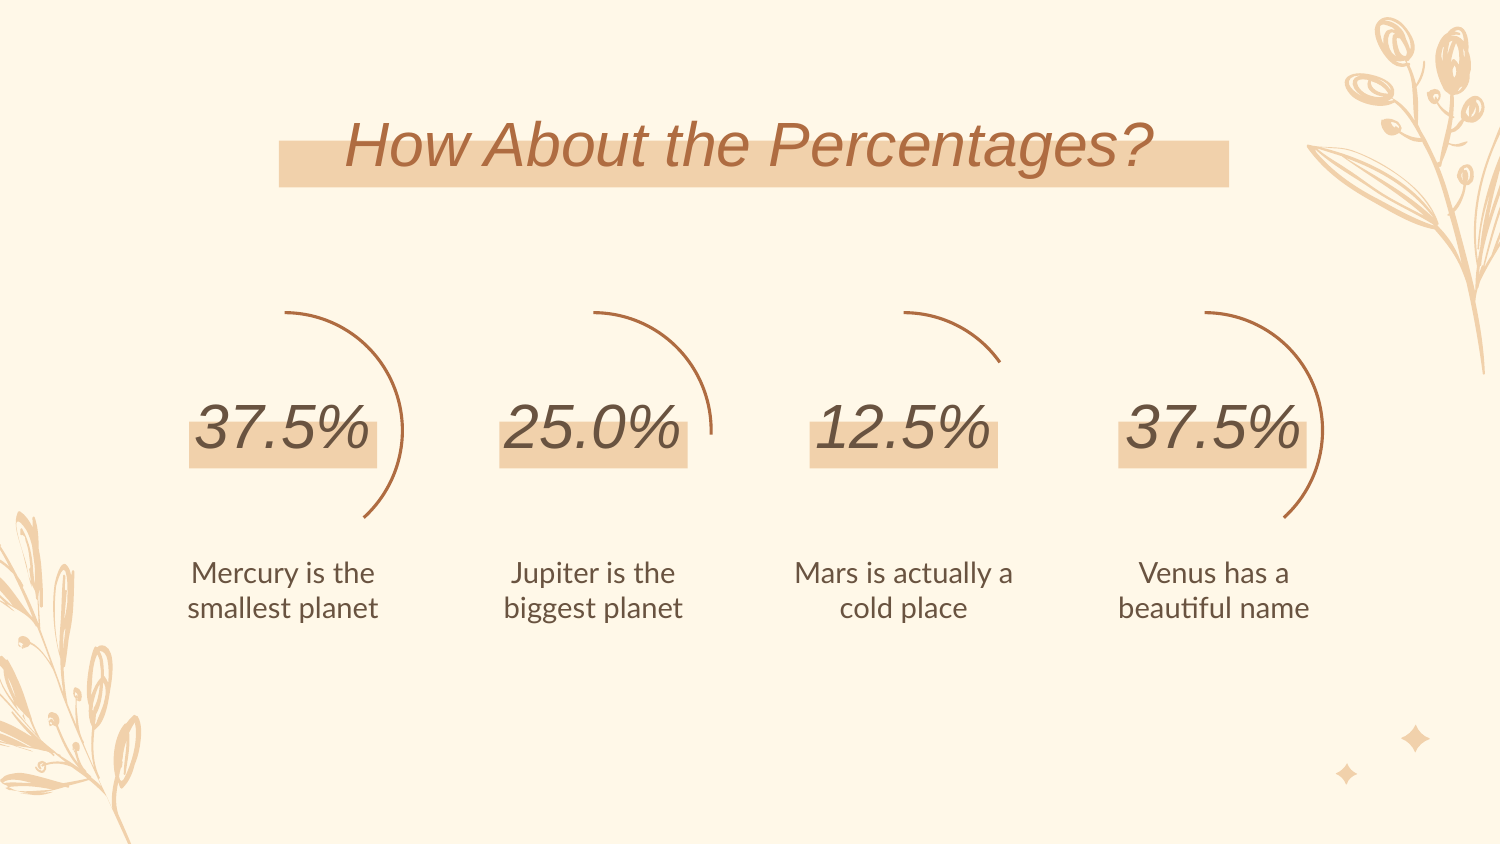

# How About the Percentages?

37.5%
25.0%
12.5%
37.5%

Mercury is the smallest planet

Jupiter is the biggest planet

Mars is actually a cold place
Venus has a beautiful name